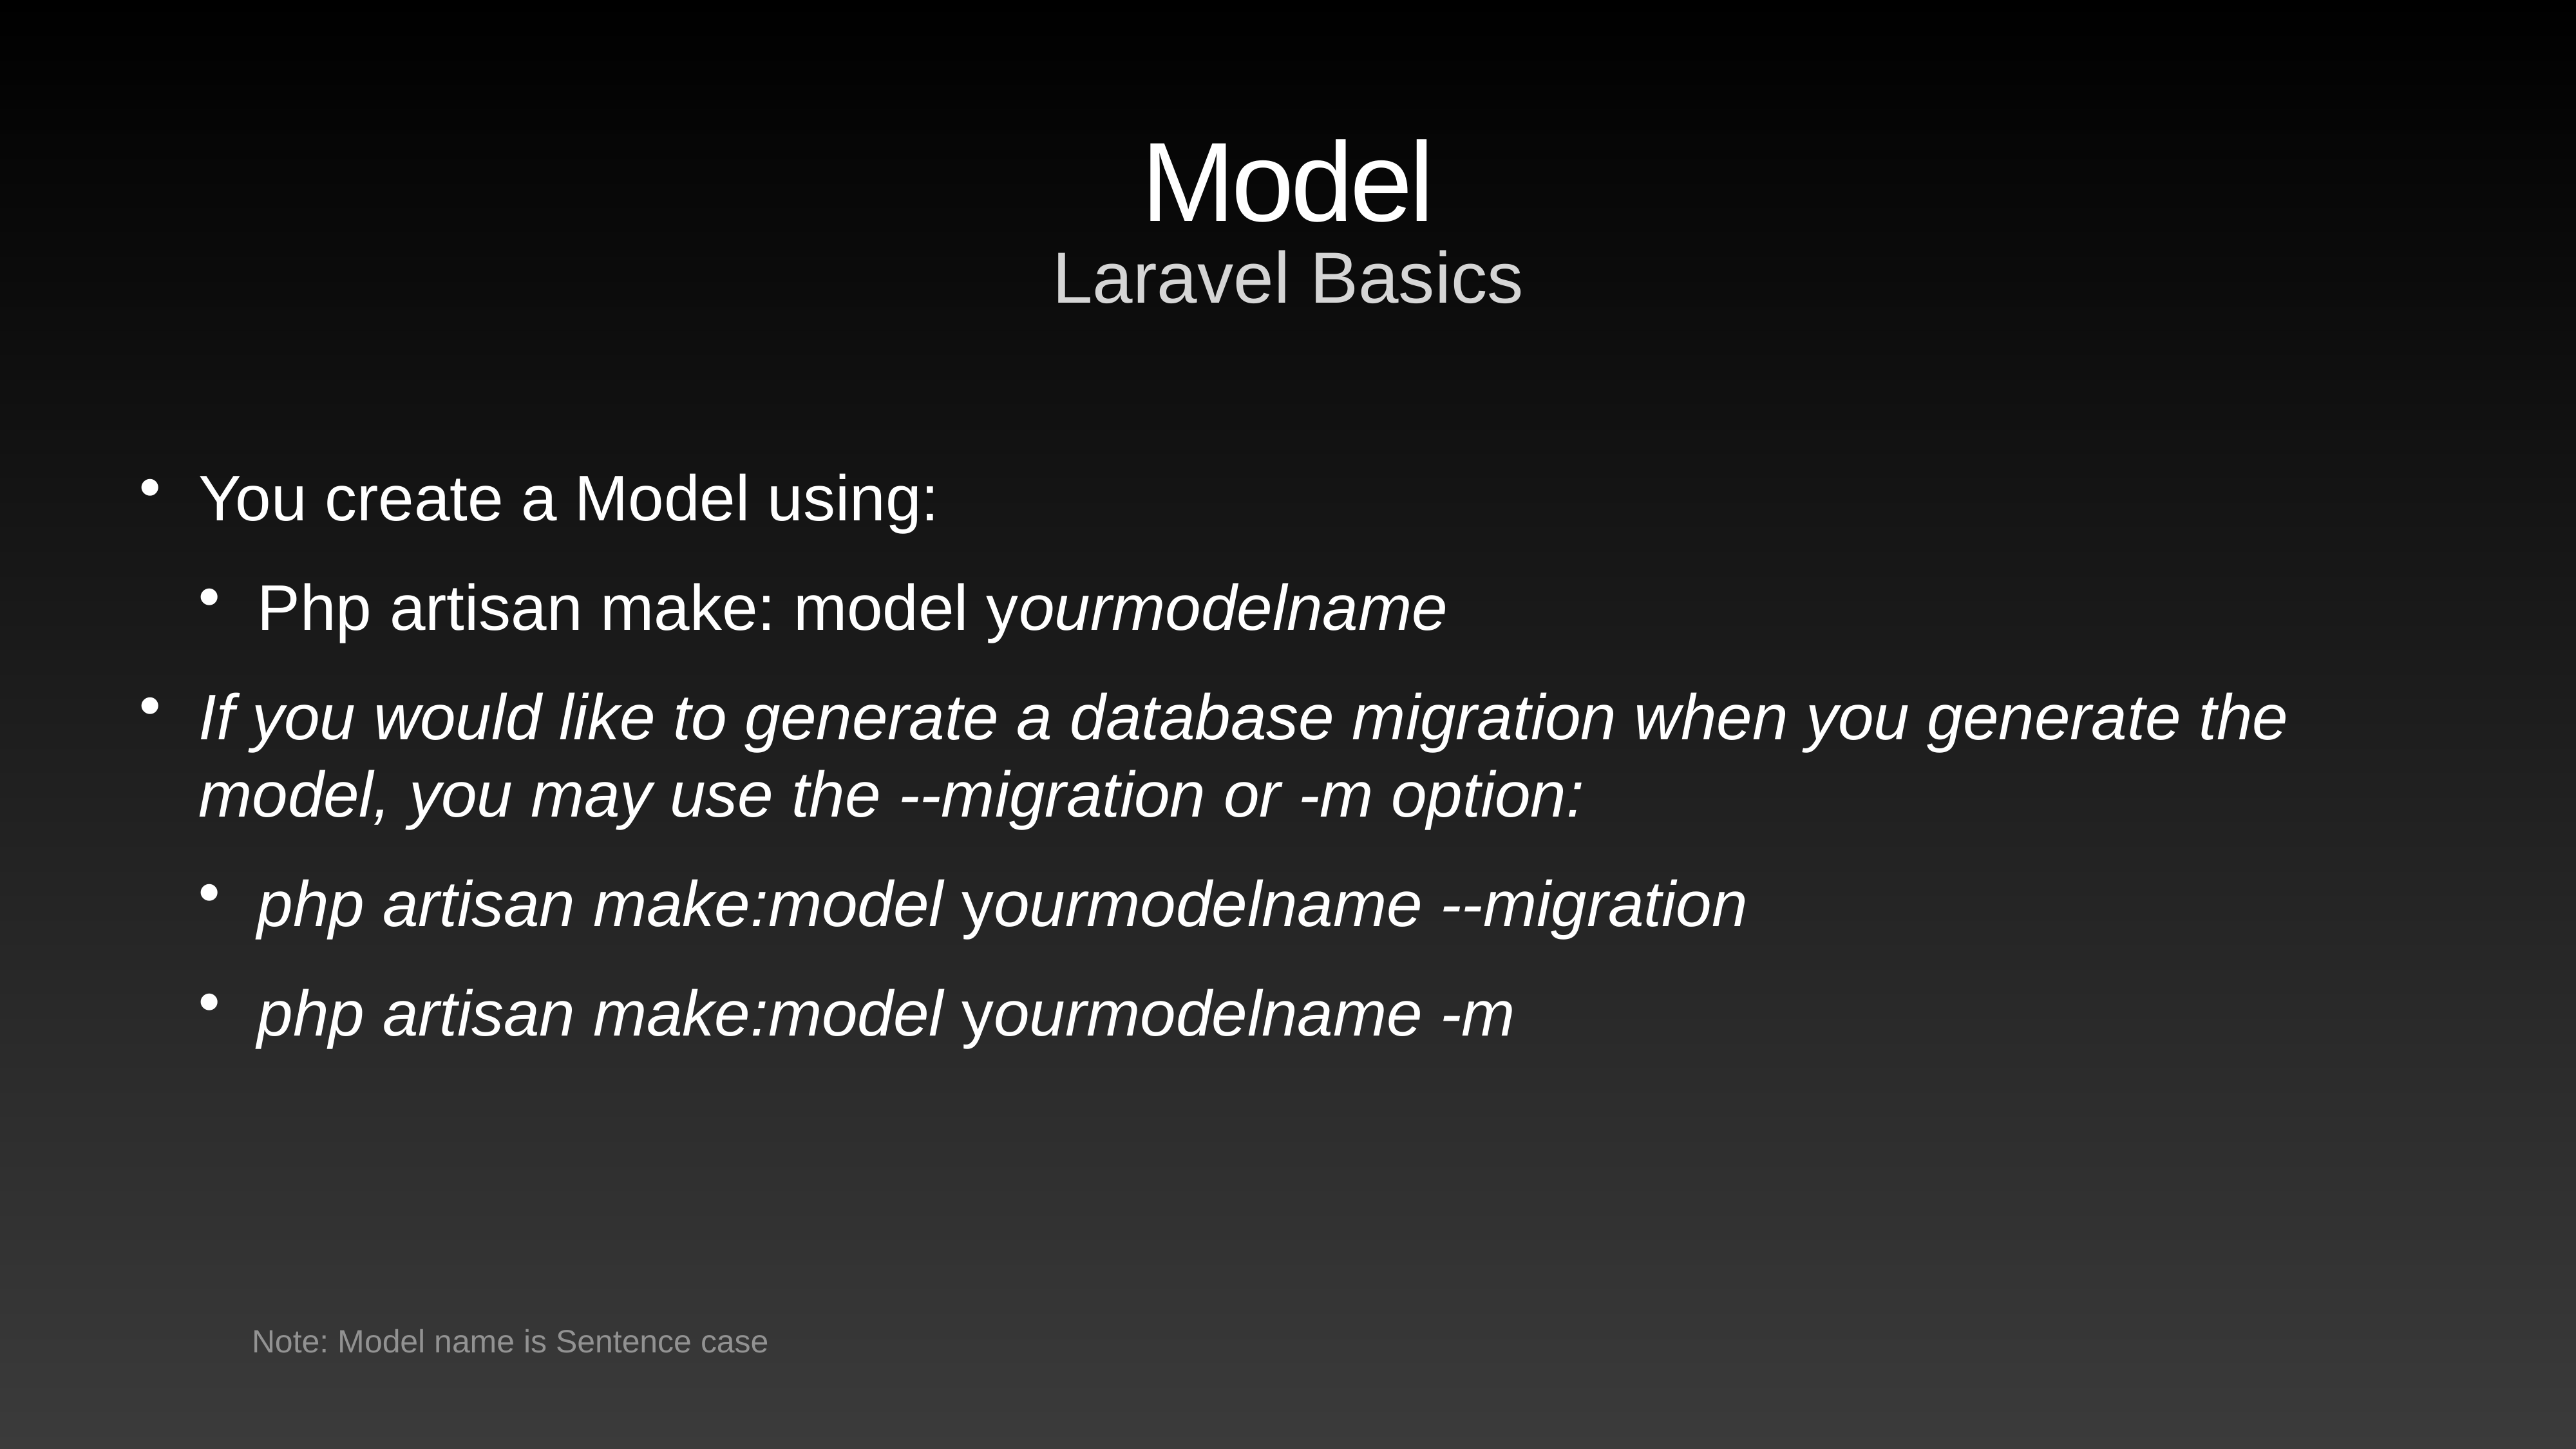

# Model
Laravel Basics
You create a Model using:
Php artisan make: model yourmodelname
If you would like to generate a database migration when you generate the model, you may use the --migration or -m option:
php artisan make:model yourmodelname --migration
php artisan make:model yourmodelname -m
Note: Model name is Sentence case